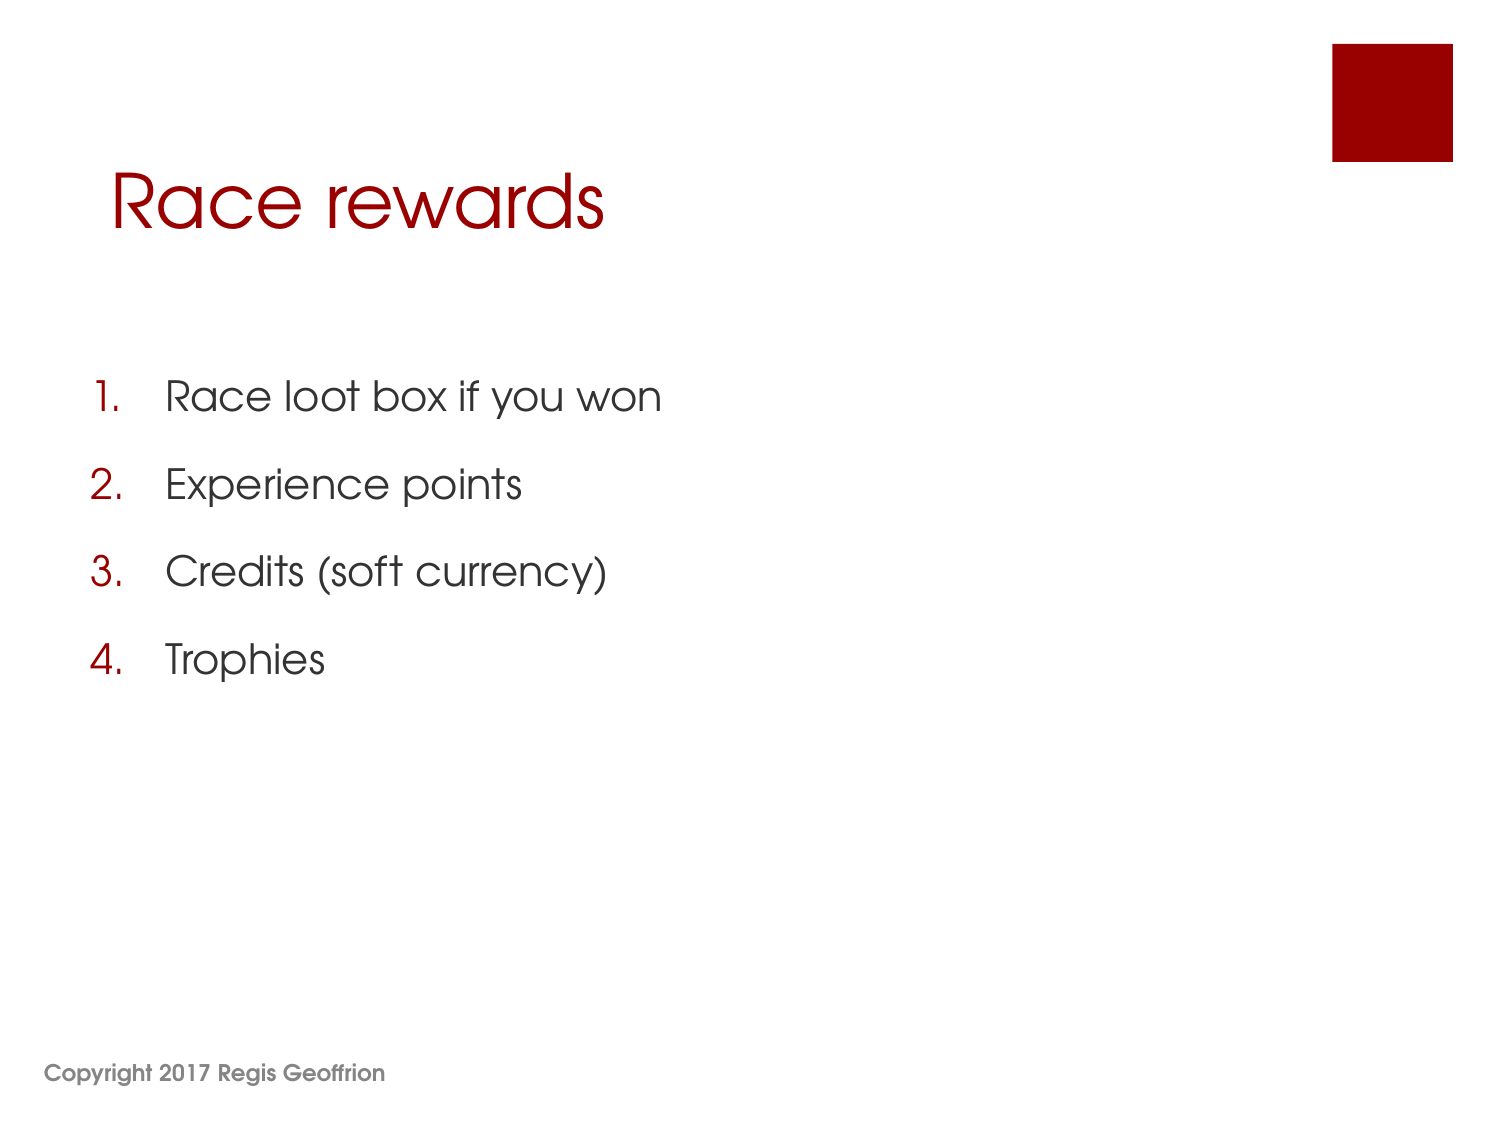

# Race rewards
Race loot box if you won
Experience points
Credits (soft currency)
Trophies

Copyright 2017 Regis Geoffrion